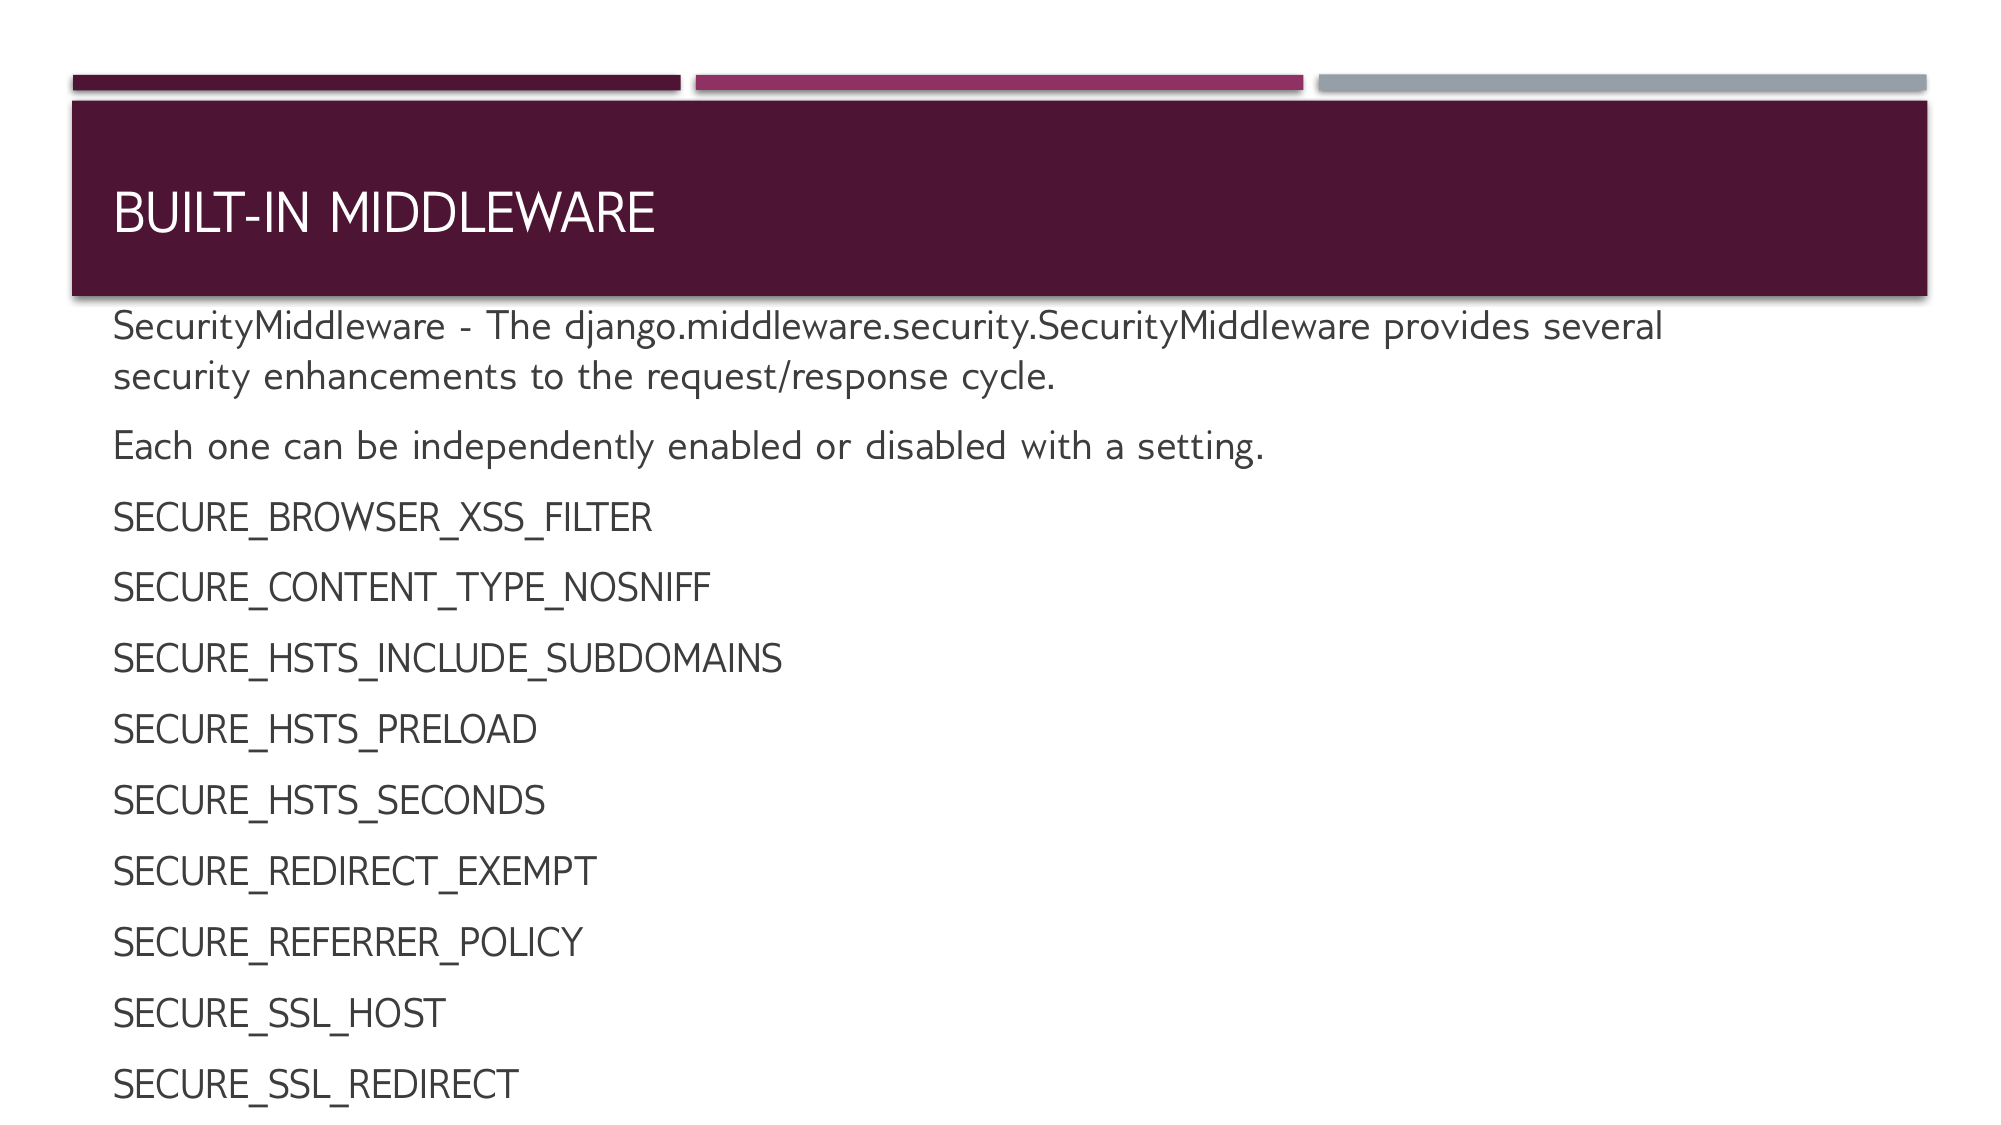

# Built-in Middleware
SecurityMiddleware - The django.middleware.security.SecurityMiddleware provides several security enhancements to the request/response cycle.
Each one can be independently enabled or disabled with a setting.
SECURE_BROWSER_XSS_FILTER
SECURE_CONTENT_TYPE_NOSNIFF
SECURE_HSTS_INCLUDE_SUBDOMAINS
SECURE_HSTS_PRELOAD
SECURE_HSTS_SECONDS
SECURE_REDIRECT_EXEMPT
SECURE_REFERRER_POLICY
SECURE_SSL_HOST
SECURE_SSL_REDIRECT